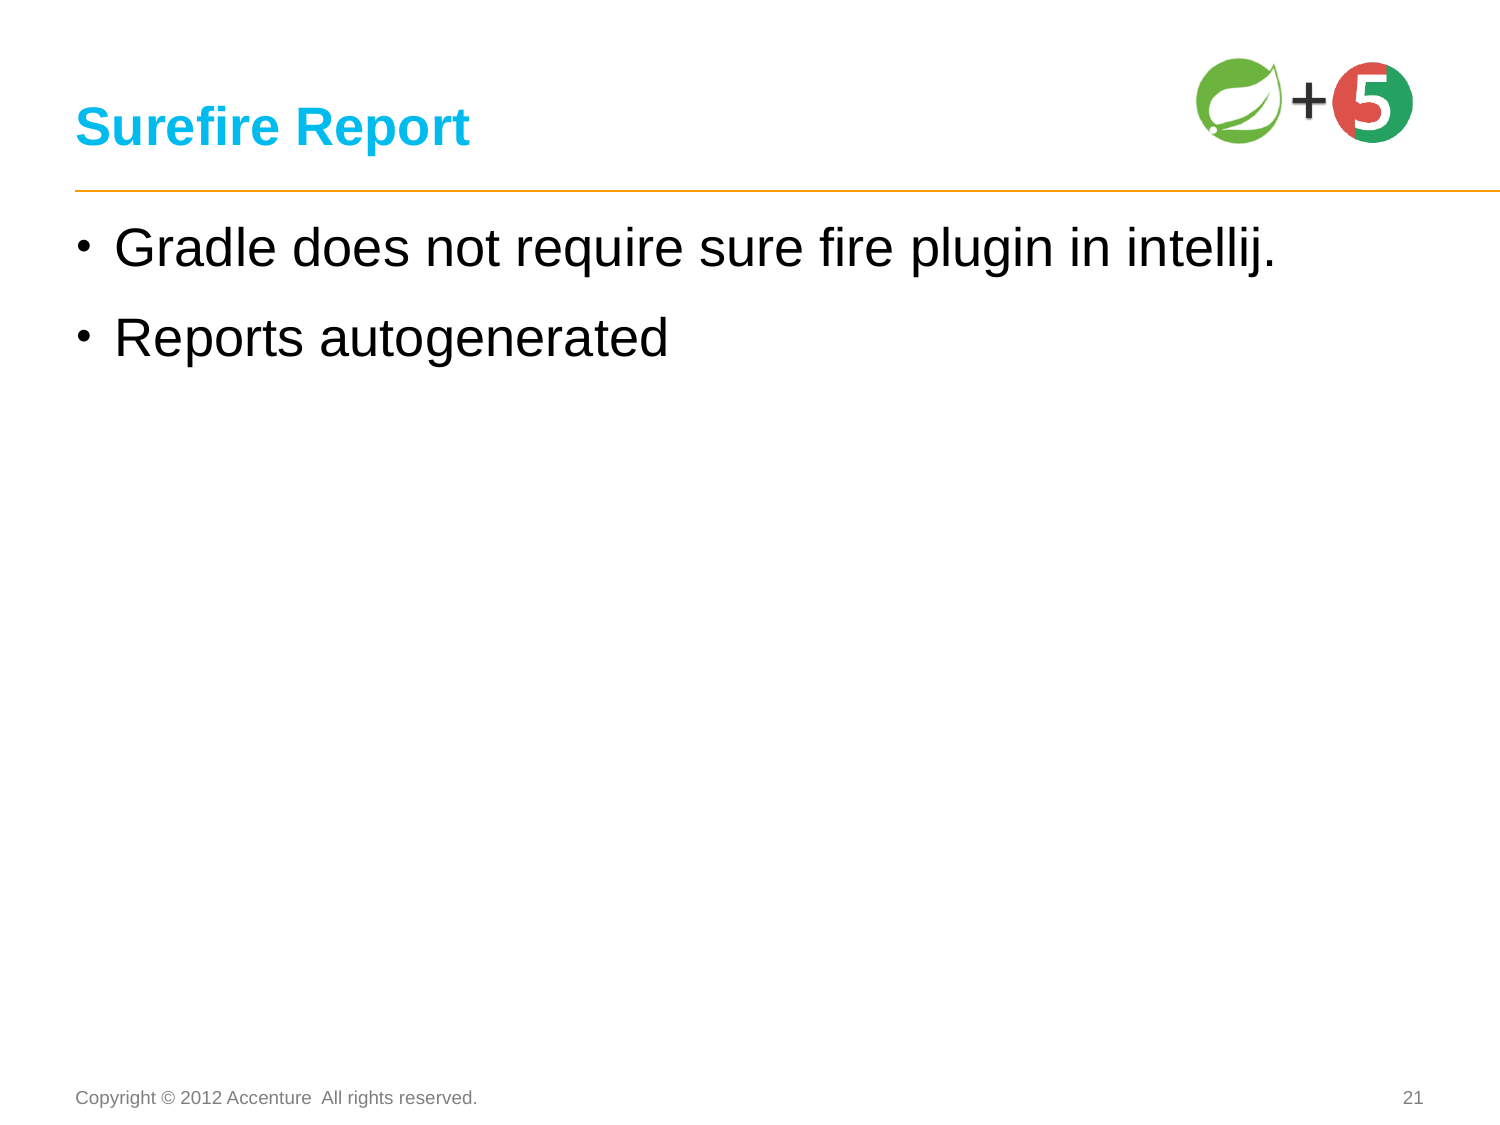

# Surefire Report
Gradle does not require sure fire plugin in intellij.
Reports autogenerated